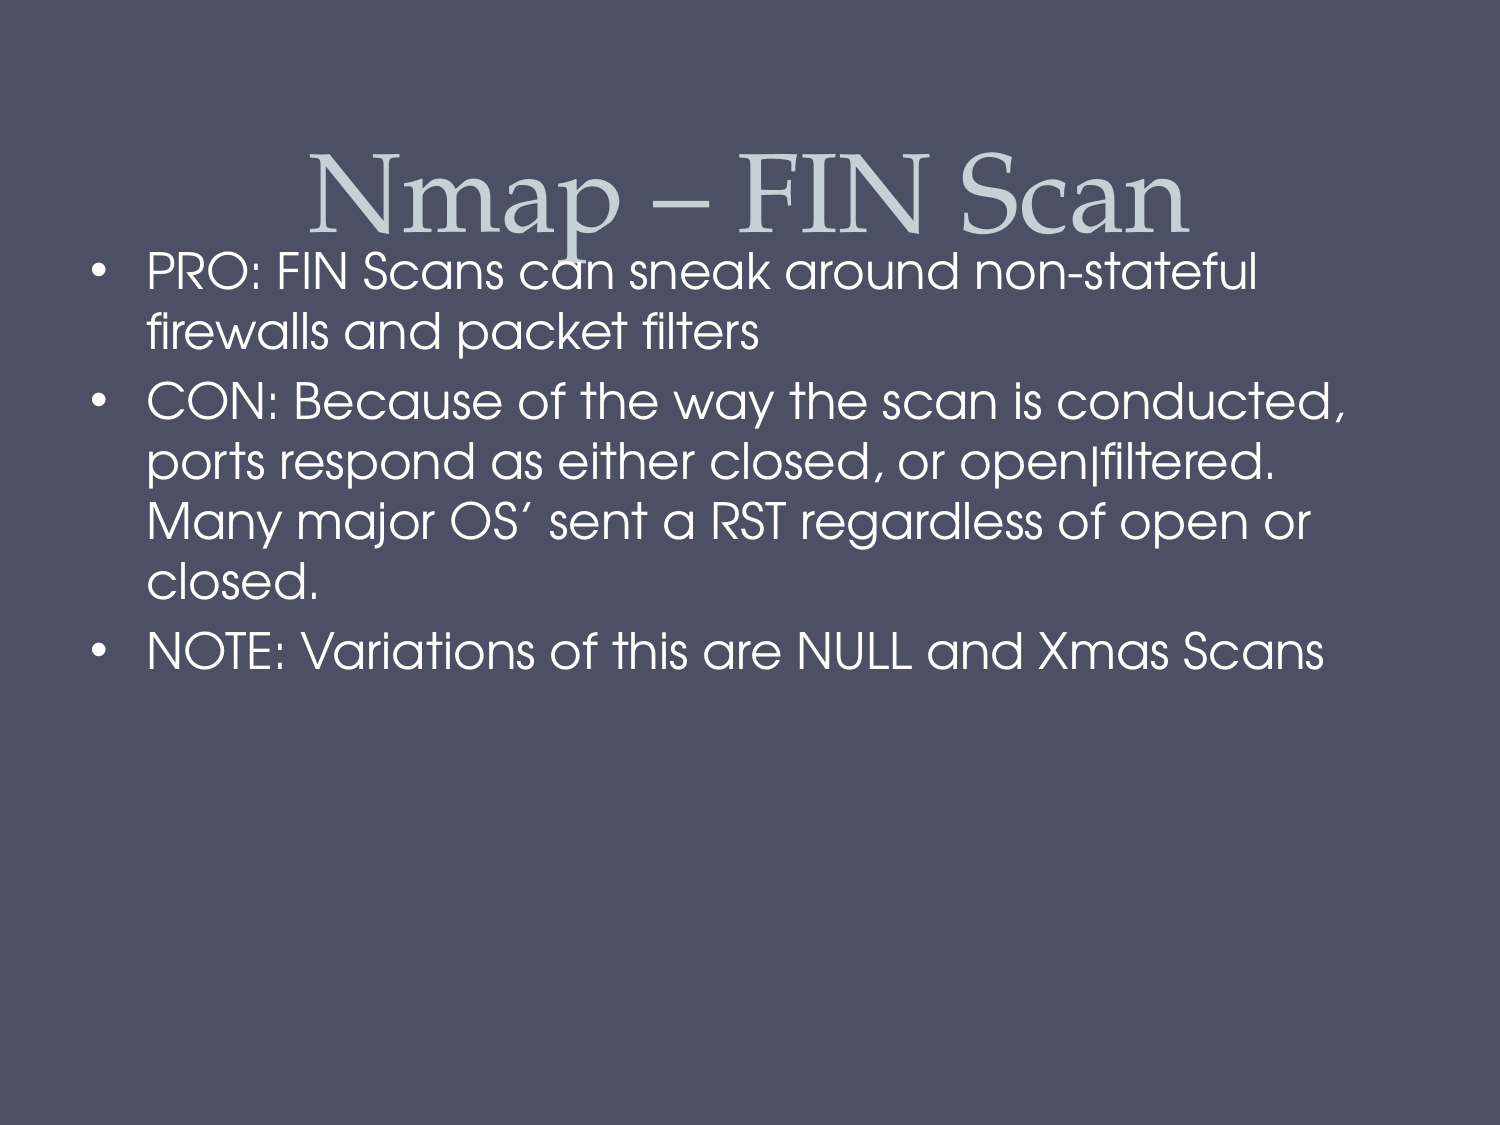

# Nmap – FIN Scan
PRO: FIN Scans can sneak around non-stateful firewalls and packet filters
CON: Because of the way the scan is conducted, ports respond as either closed, or open|filtered. Many major OS’ sent a RST regardless of open or closed.
NOTE: Variations of this are NULL and Xmas Scans